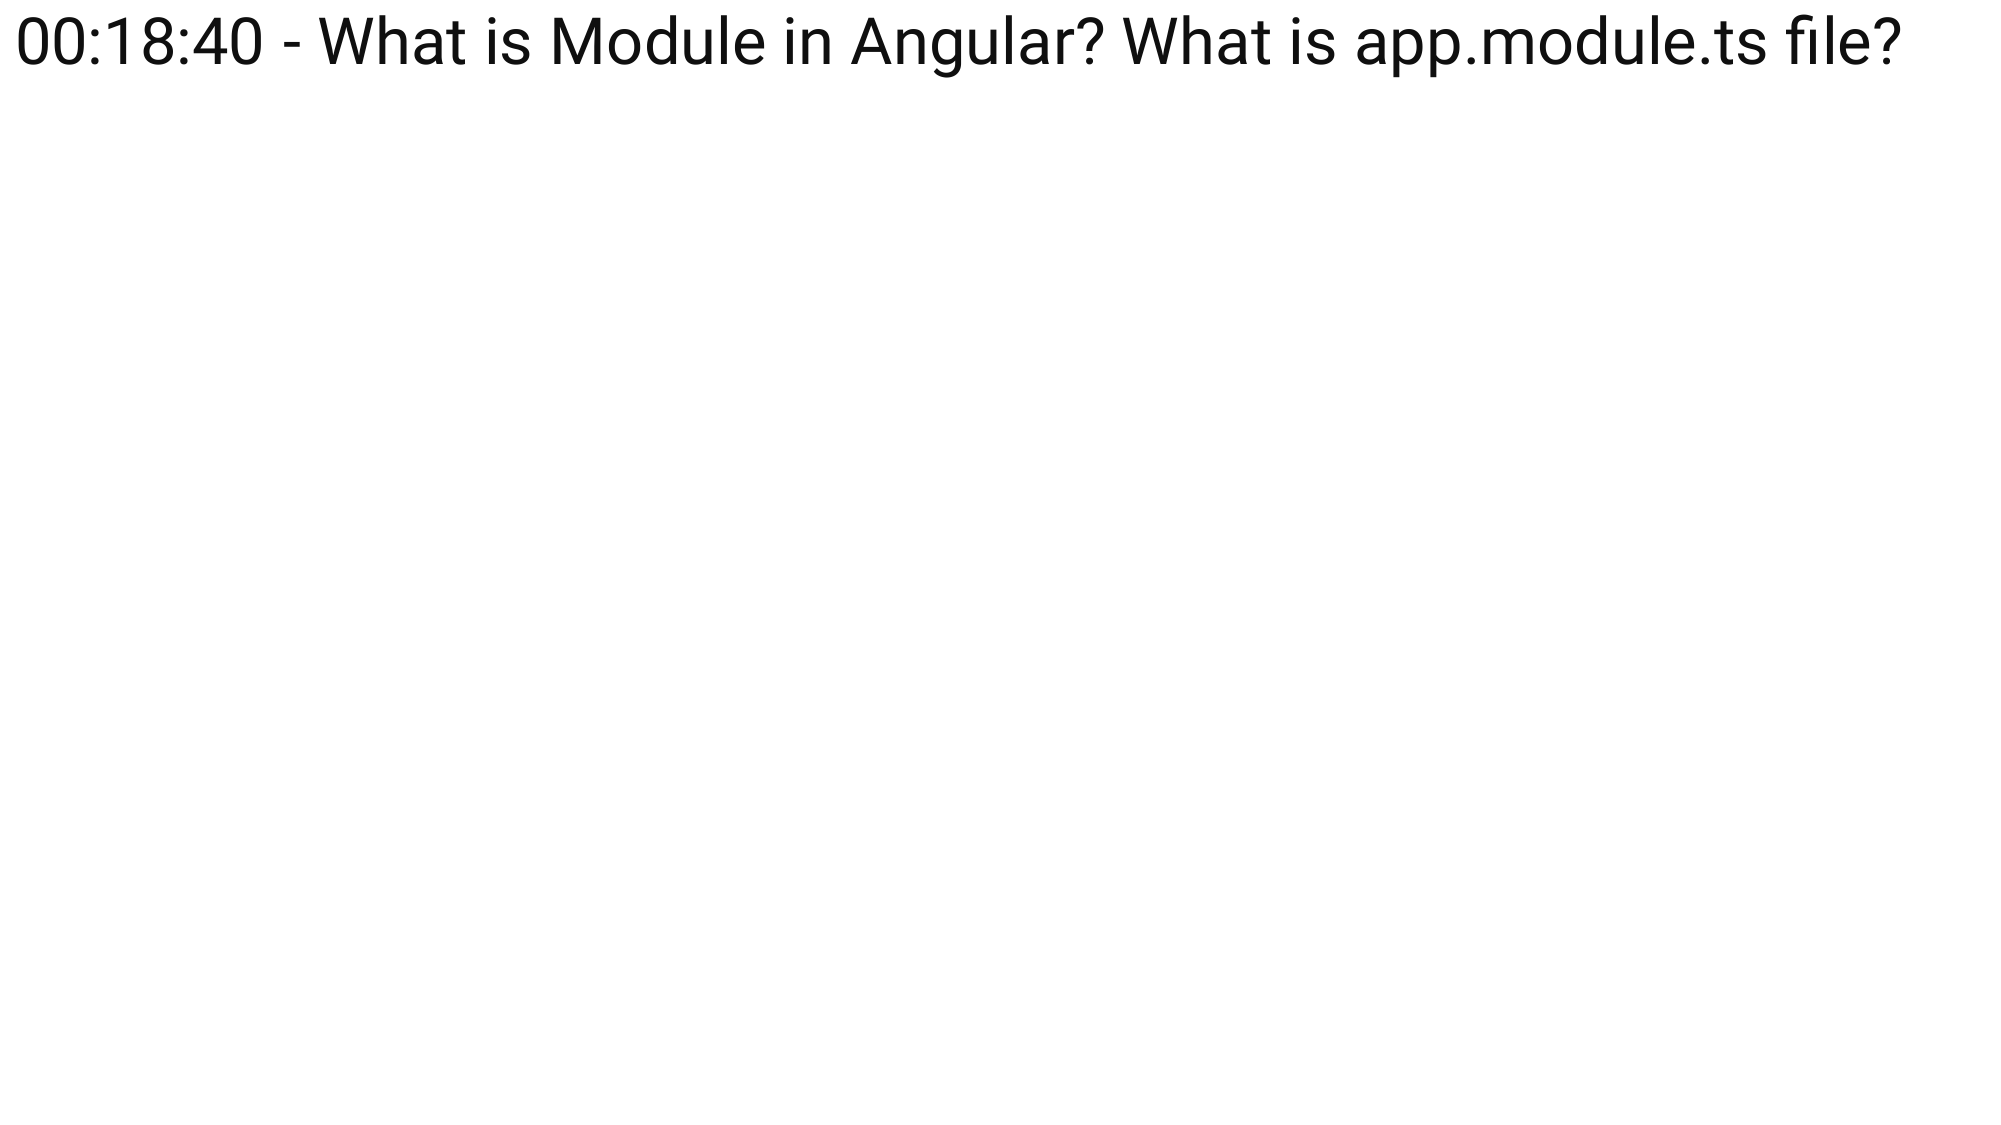

# 00:18:40 - What is Module in Angular? What is app.module.ts file?